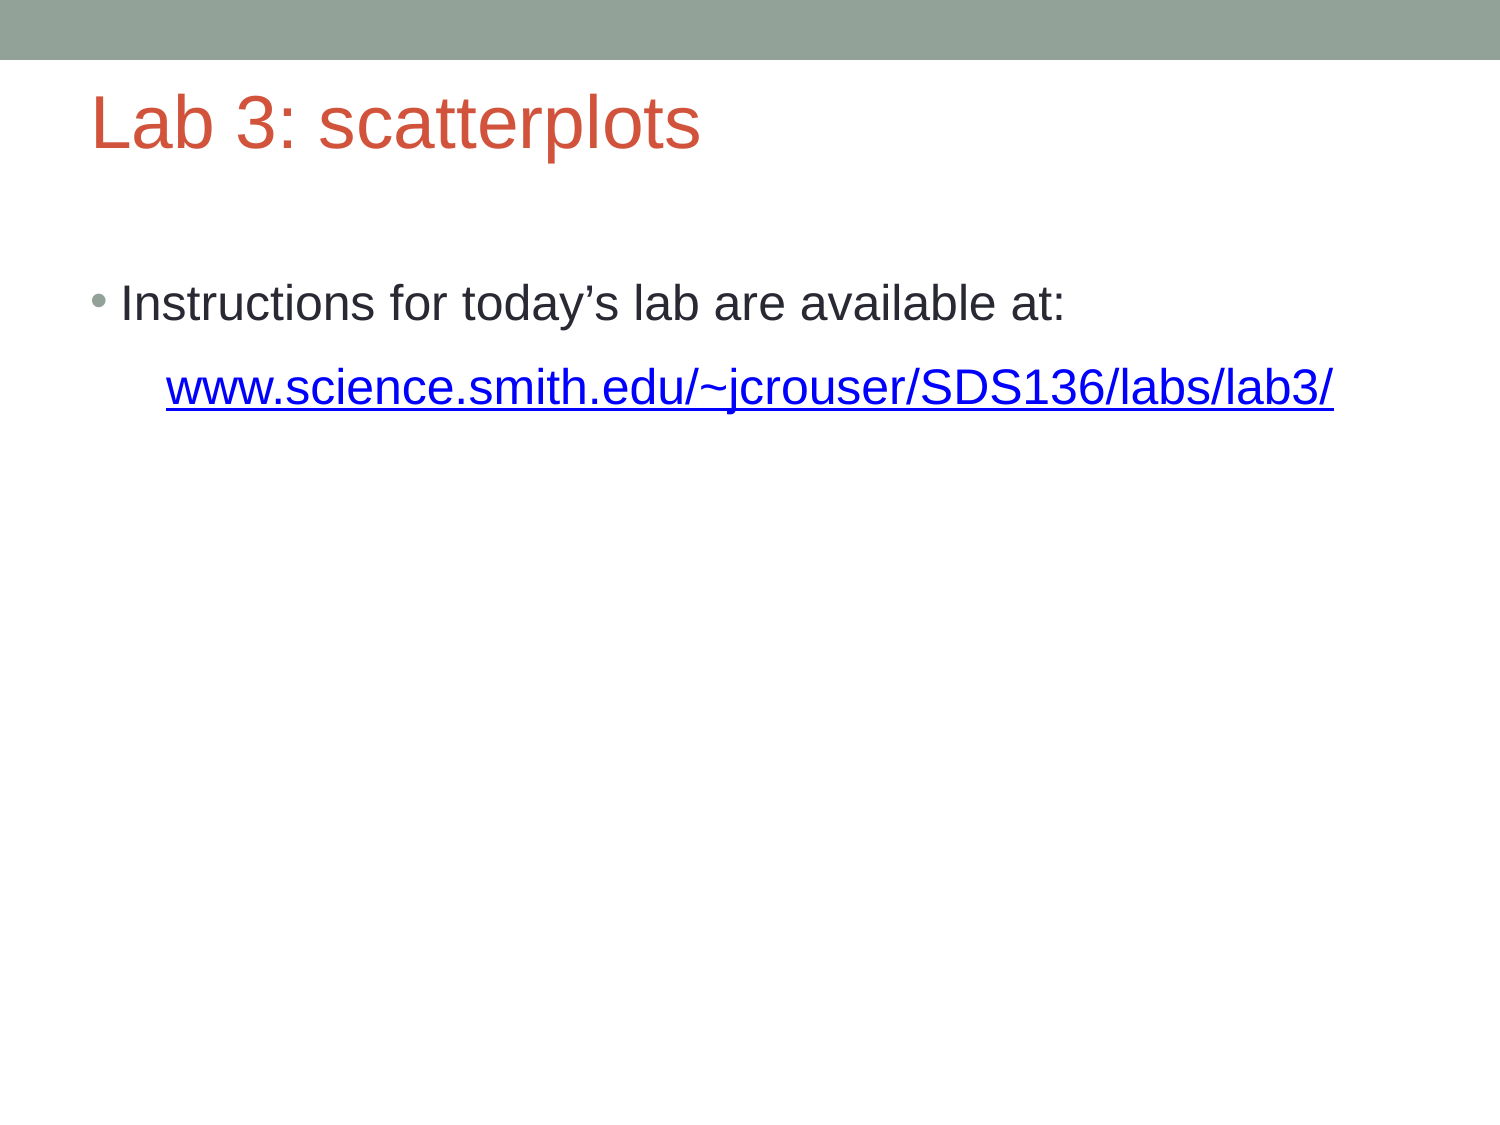

# Lab 3: scatterplots
Instructions for today’s lab are available at:
www.science.smith.edu/~jcrouser/SDS136/labs/lab3/